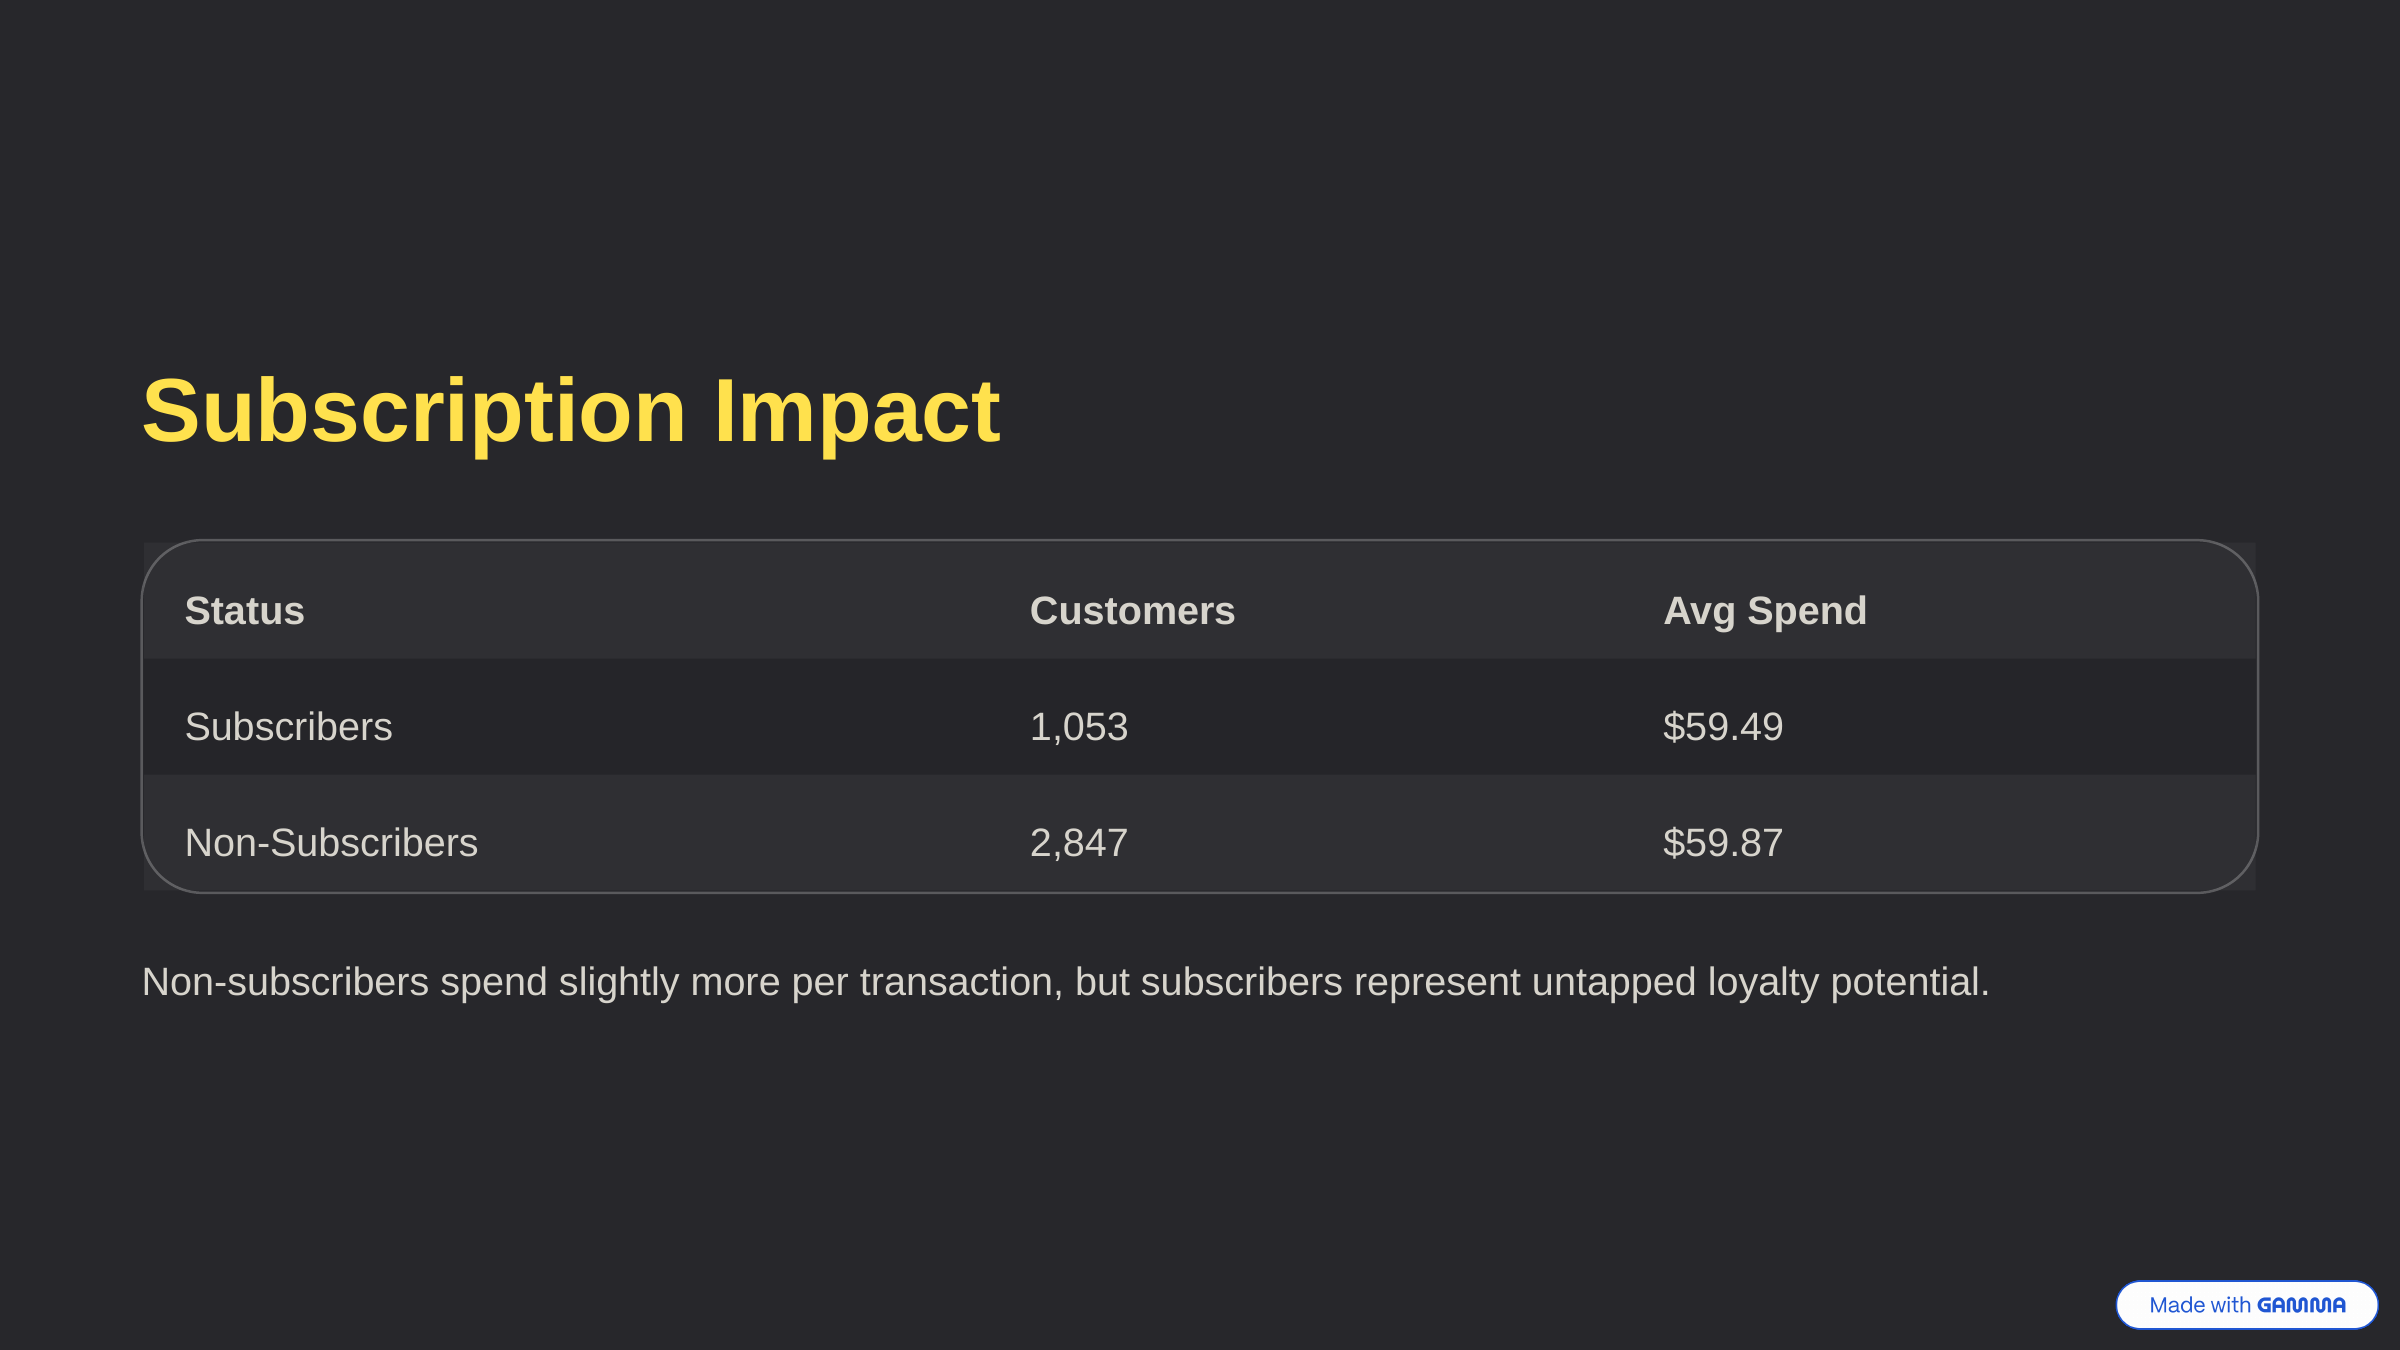

Subscription Impact

Status
Customers
Avg Spend

Subscribers
1,053
$59.49

Non-Subscribers
2,847
$59.87
Non-subscribers spend slightly more per transaction, but subscribers represent untapped loyalty potential.